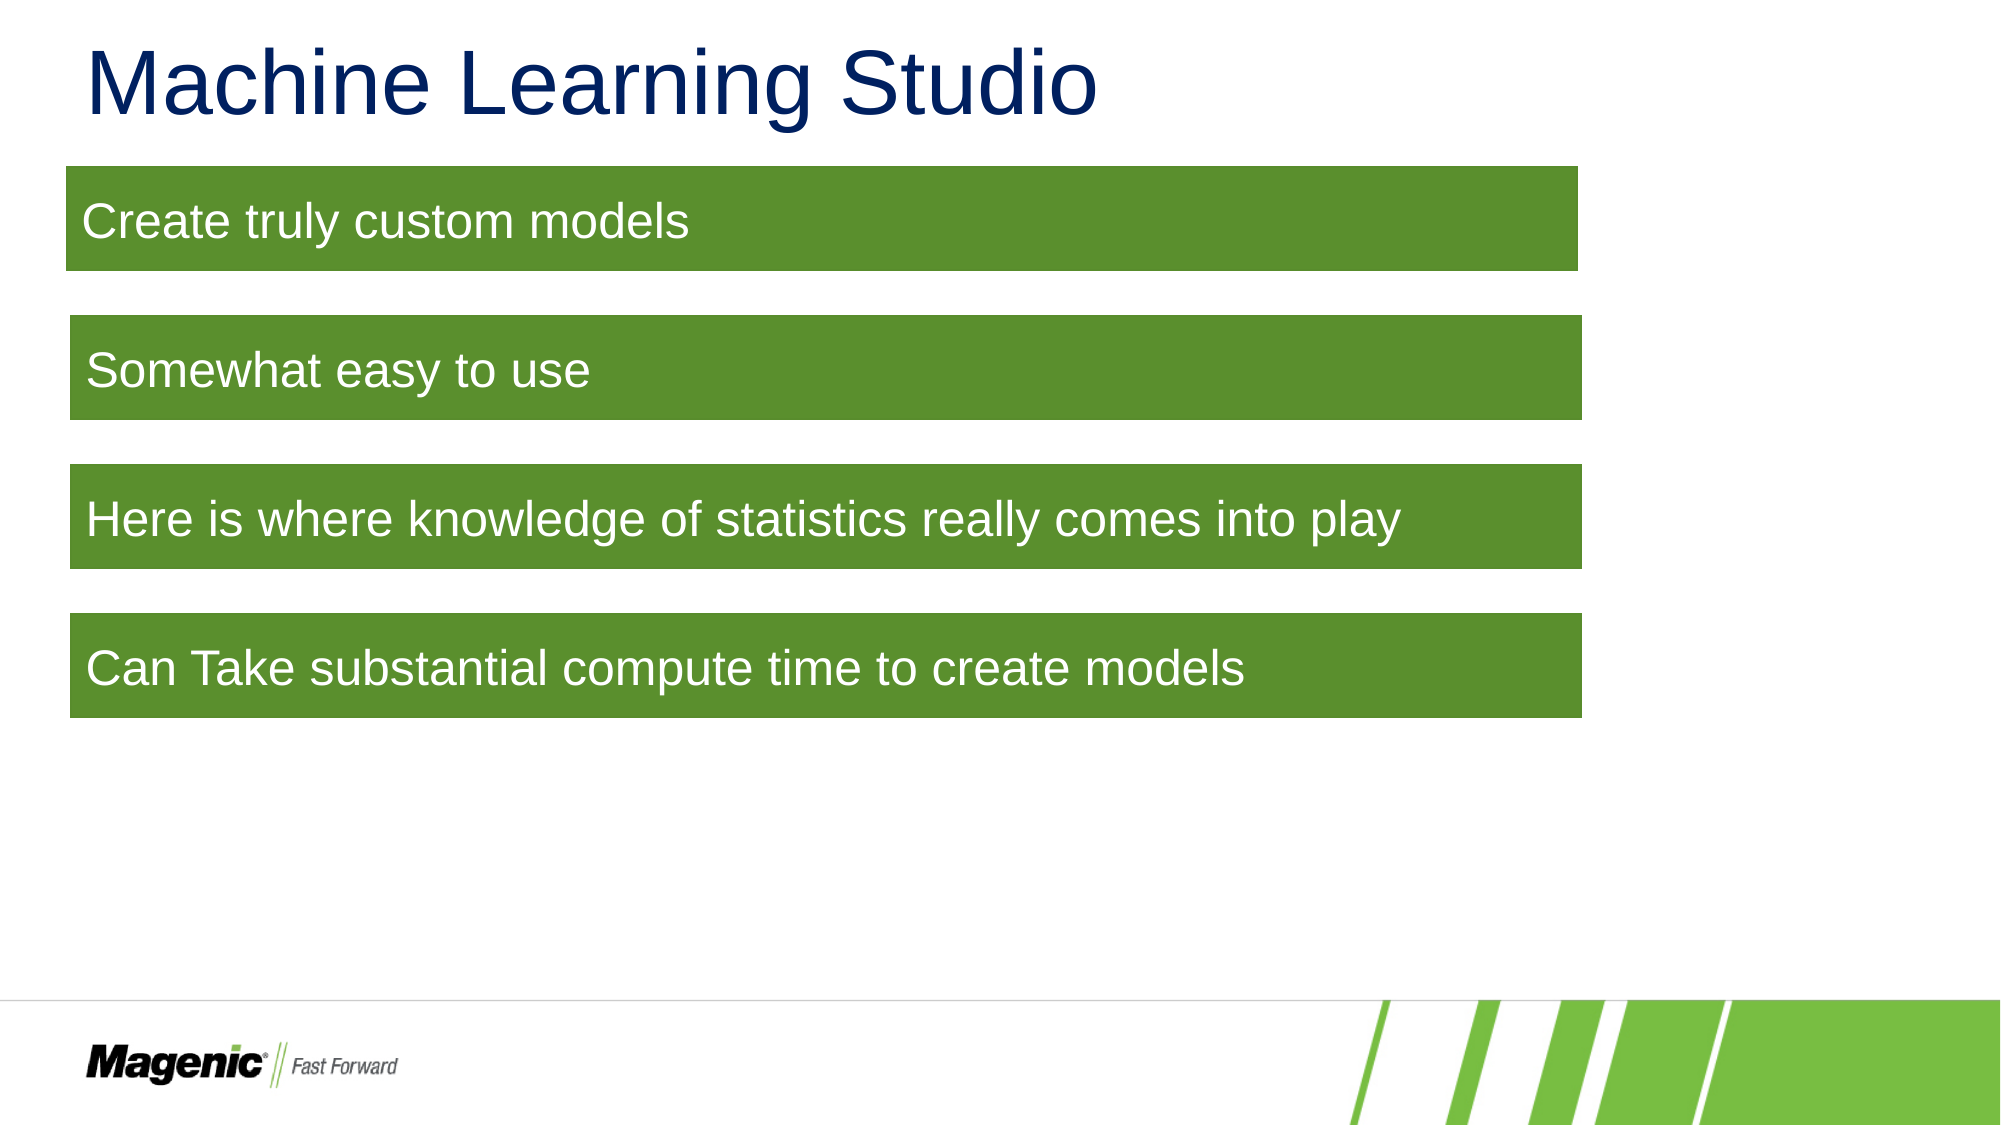

# Machine Learning Studio
Create truly custom models
Somewhat easy to use
Here is where knowledge of statistics really comes into play
Can Take substantial compute time to create models